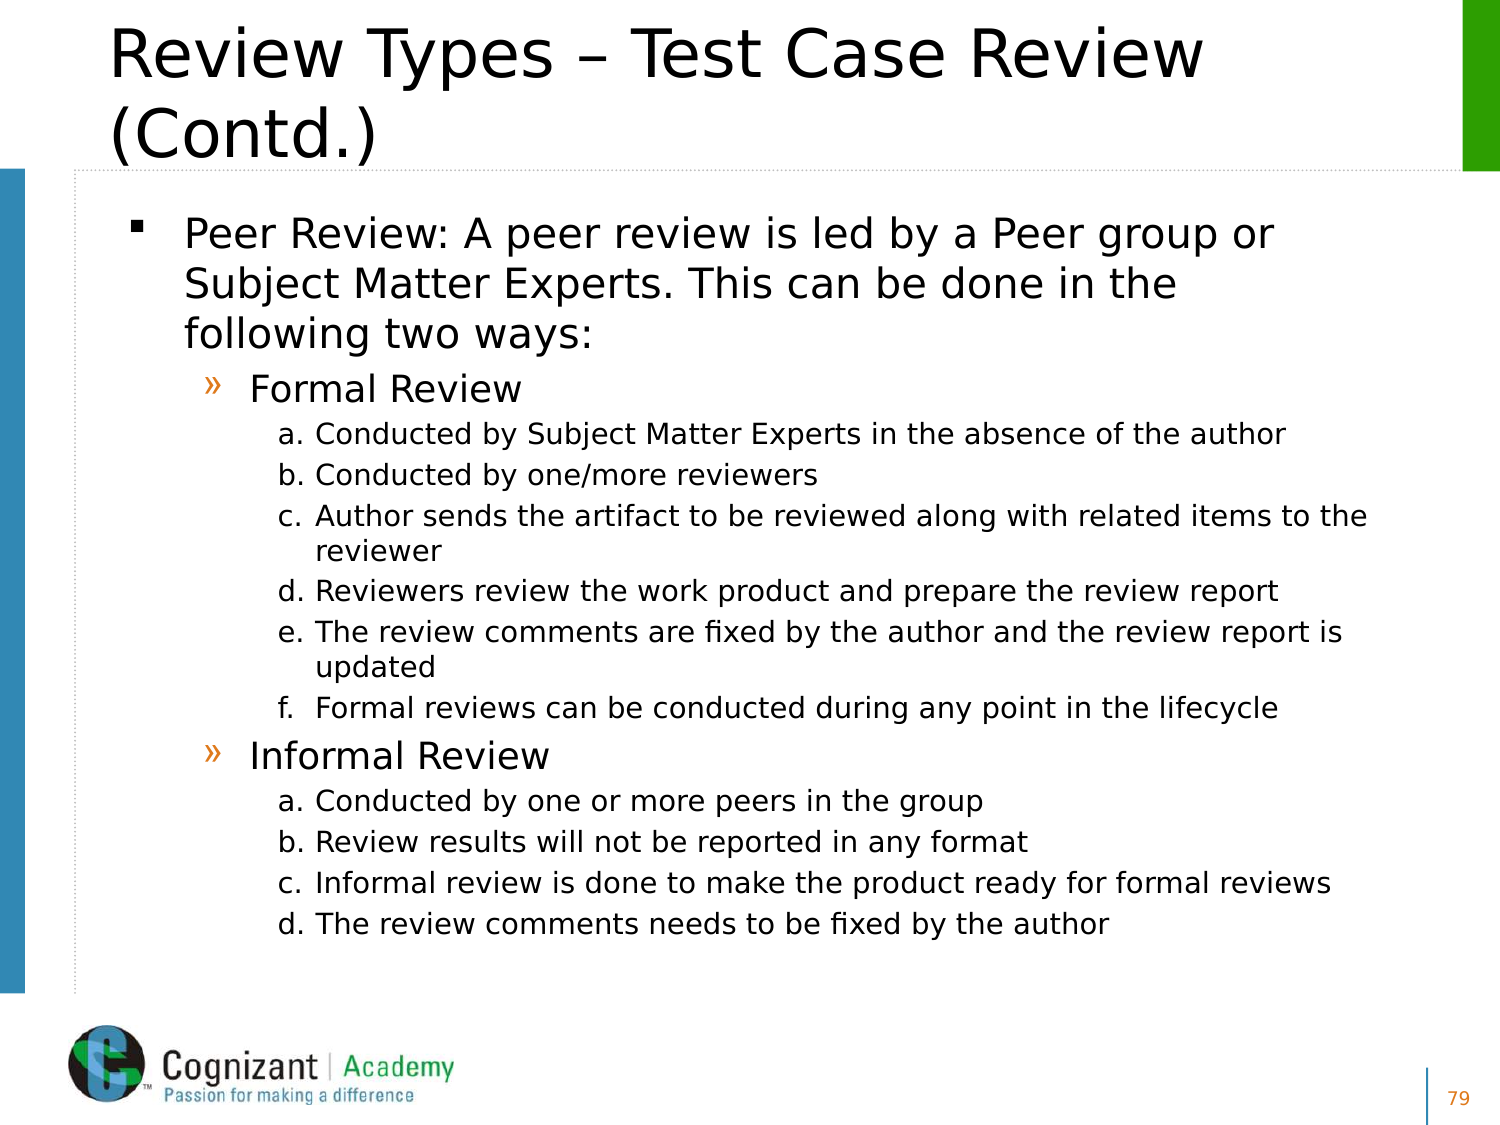

# Review Types – Test Case Review (Contd.)
Peer Review: A peer review is led by a Peer group or Subject Matter Experts. This can be done in the following two ways:
Formal Review
Conducted by Subject Matter Experts in the absence of the author
Conducted by one/more reviewers
Author sends the artifact to be reviewed along with related items to the reviewer
Reviewers review the work product and prepare the review report
The review comments are fixed by the author and the review report is updated
Formal reviews can be conducted during any point in the lifecycle
Informal Review
Conducted by one or more peers in the group
Review results will not be reported in any format
Informal review is done to make the product ready for formal reviews
The review comments needs to be fixed by the author

79